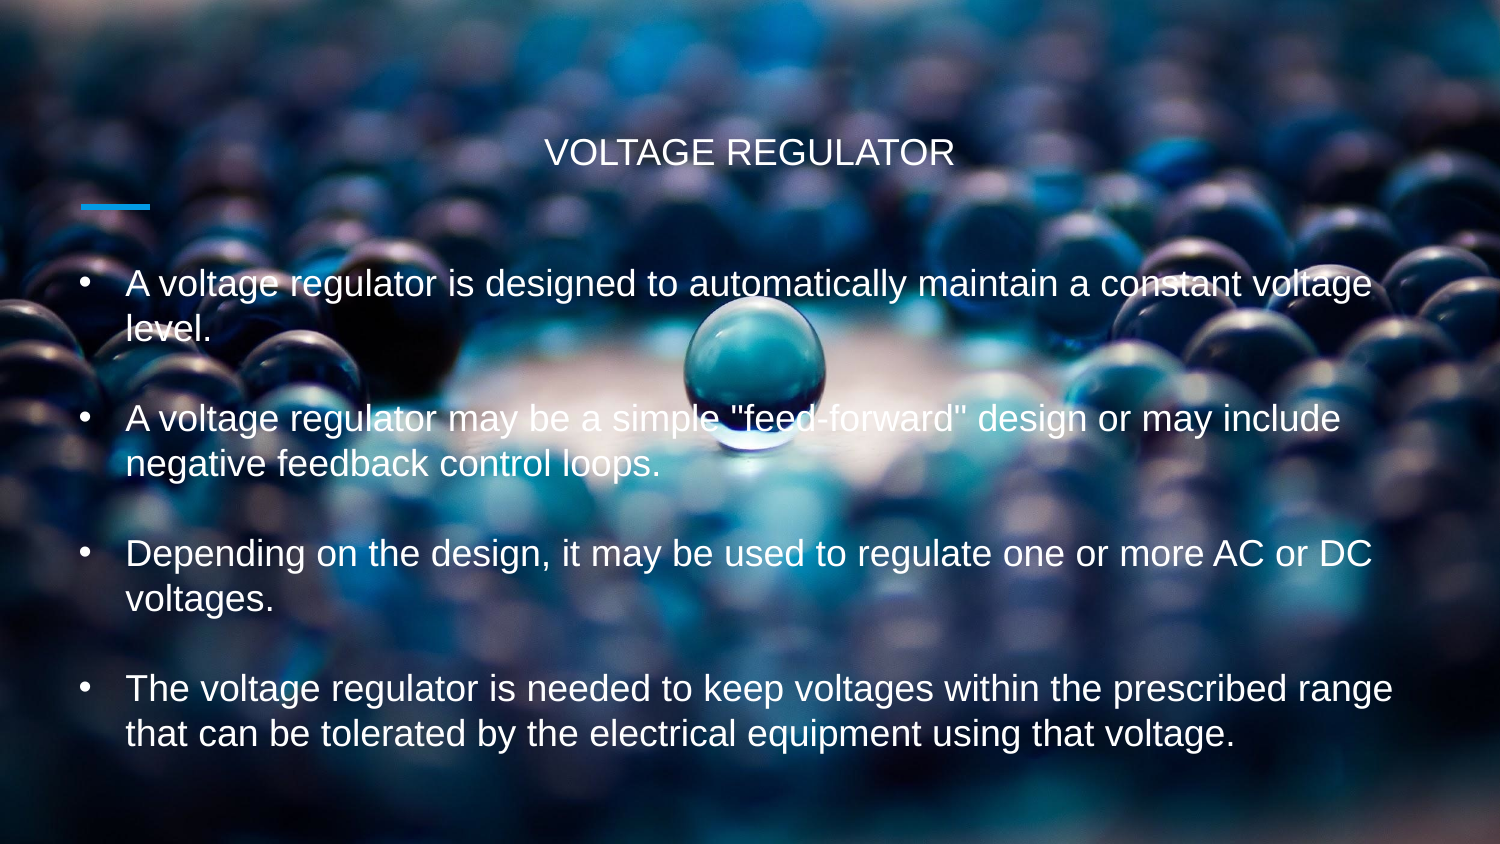

# VOLTAGE REGULATOR
A voltage regulator is designed to automatically maintain a constant voltage level.

A voltage regulator may be a simple "feed-forward" design or may include negative feedback control loops.

Depending on the design, it may be used to regulate one or more AC or DC voltages.

The voltage regulator is needed to keep voltages within the prescribed range that can be tolerated by the electrical equipment using that voltage.